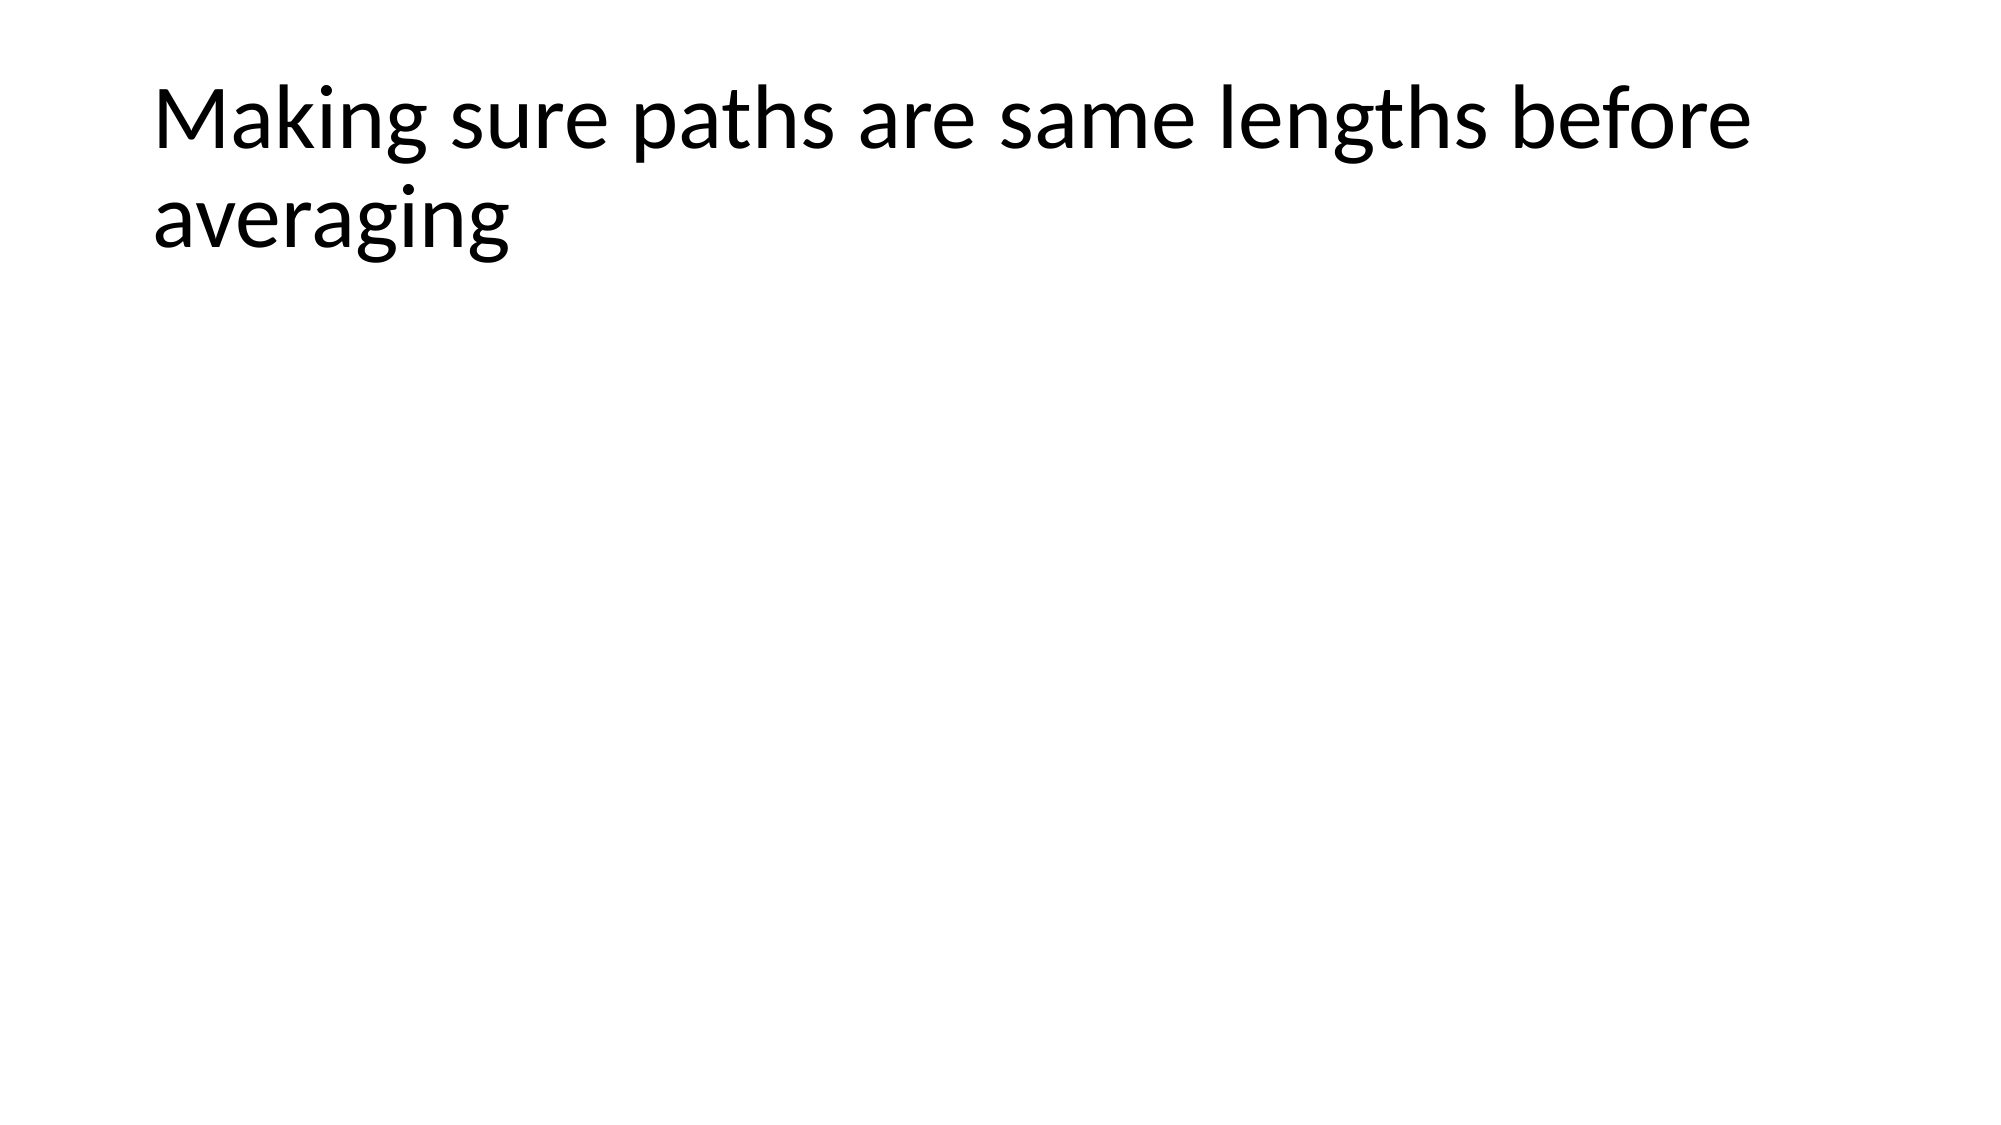

# Making sure paths are same lengths before averaging